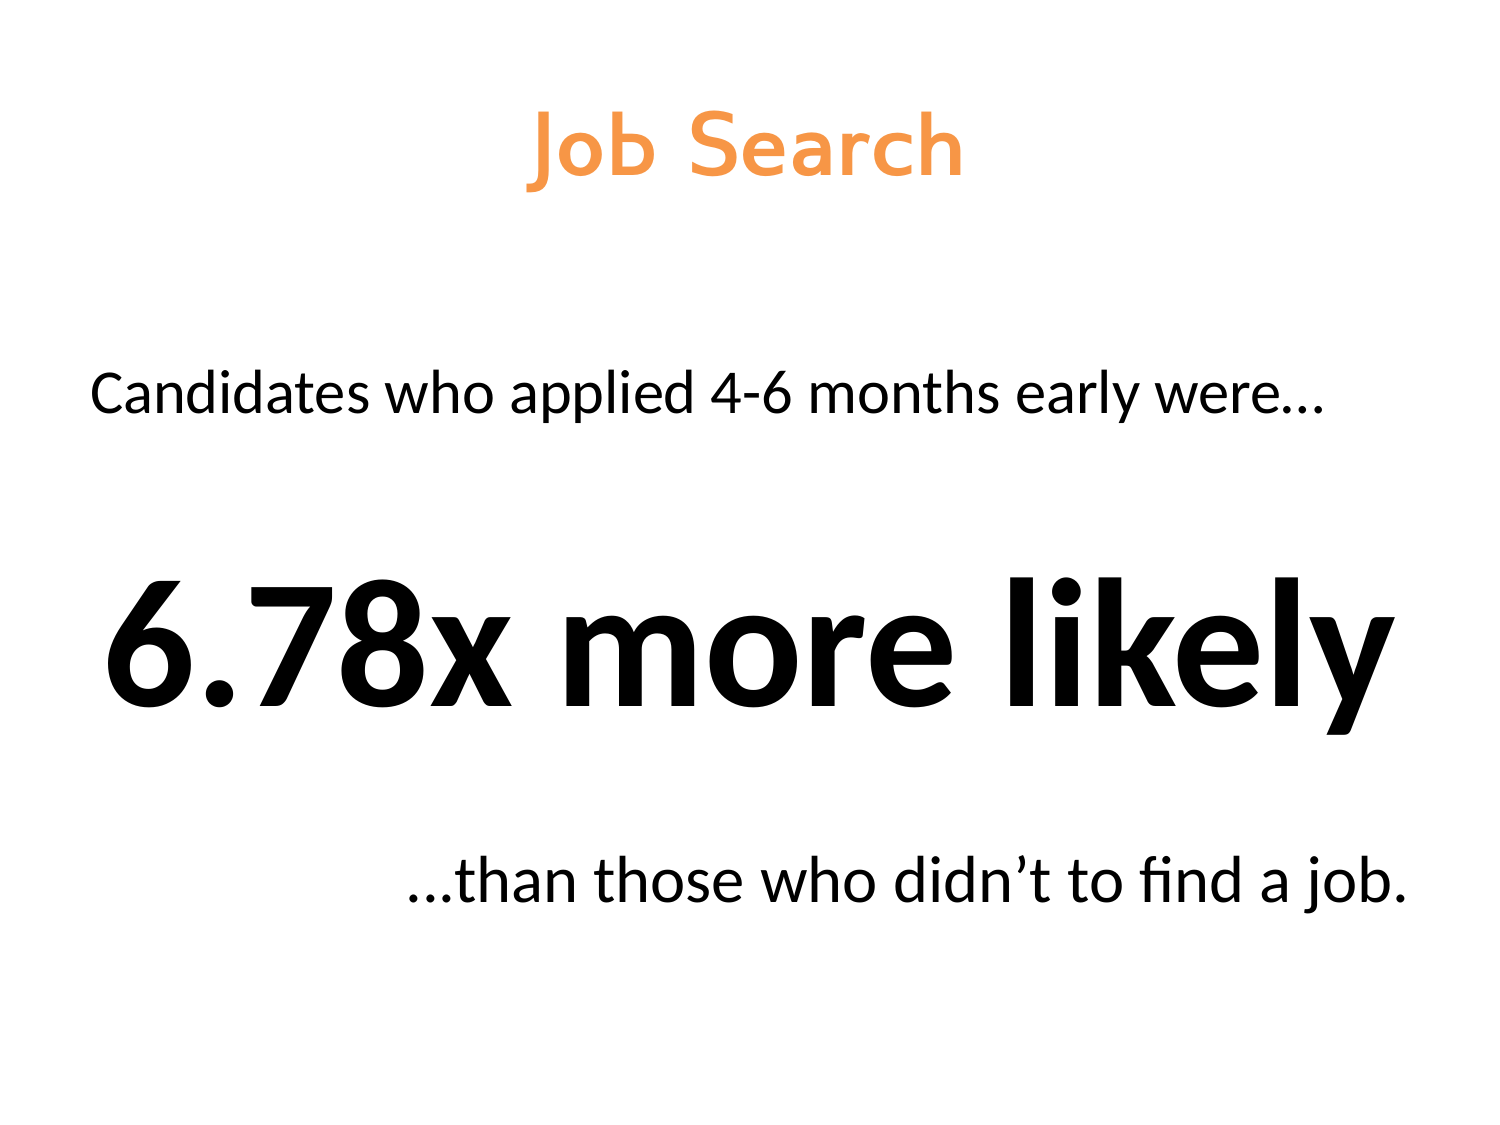

# Job Search
Candidates who applied 4-6 months early were…
6.78x more likely
...than those who didn’t to find a job.